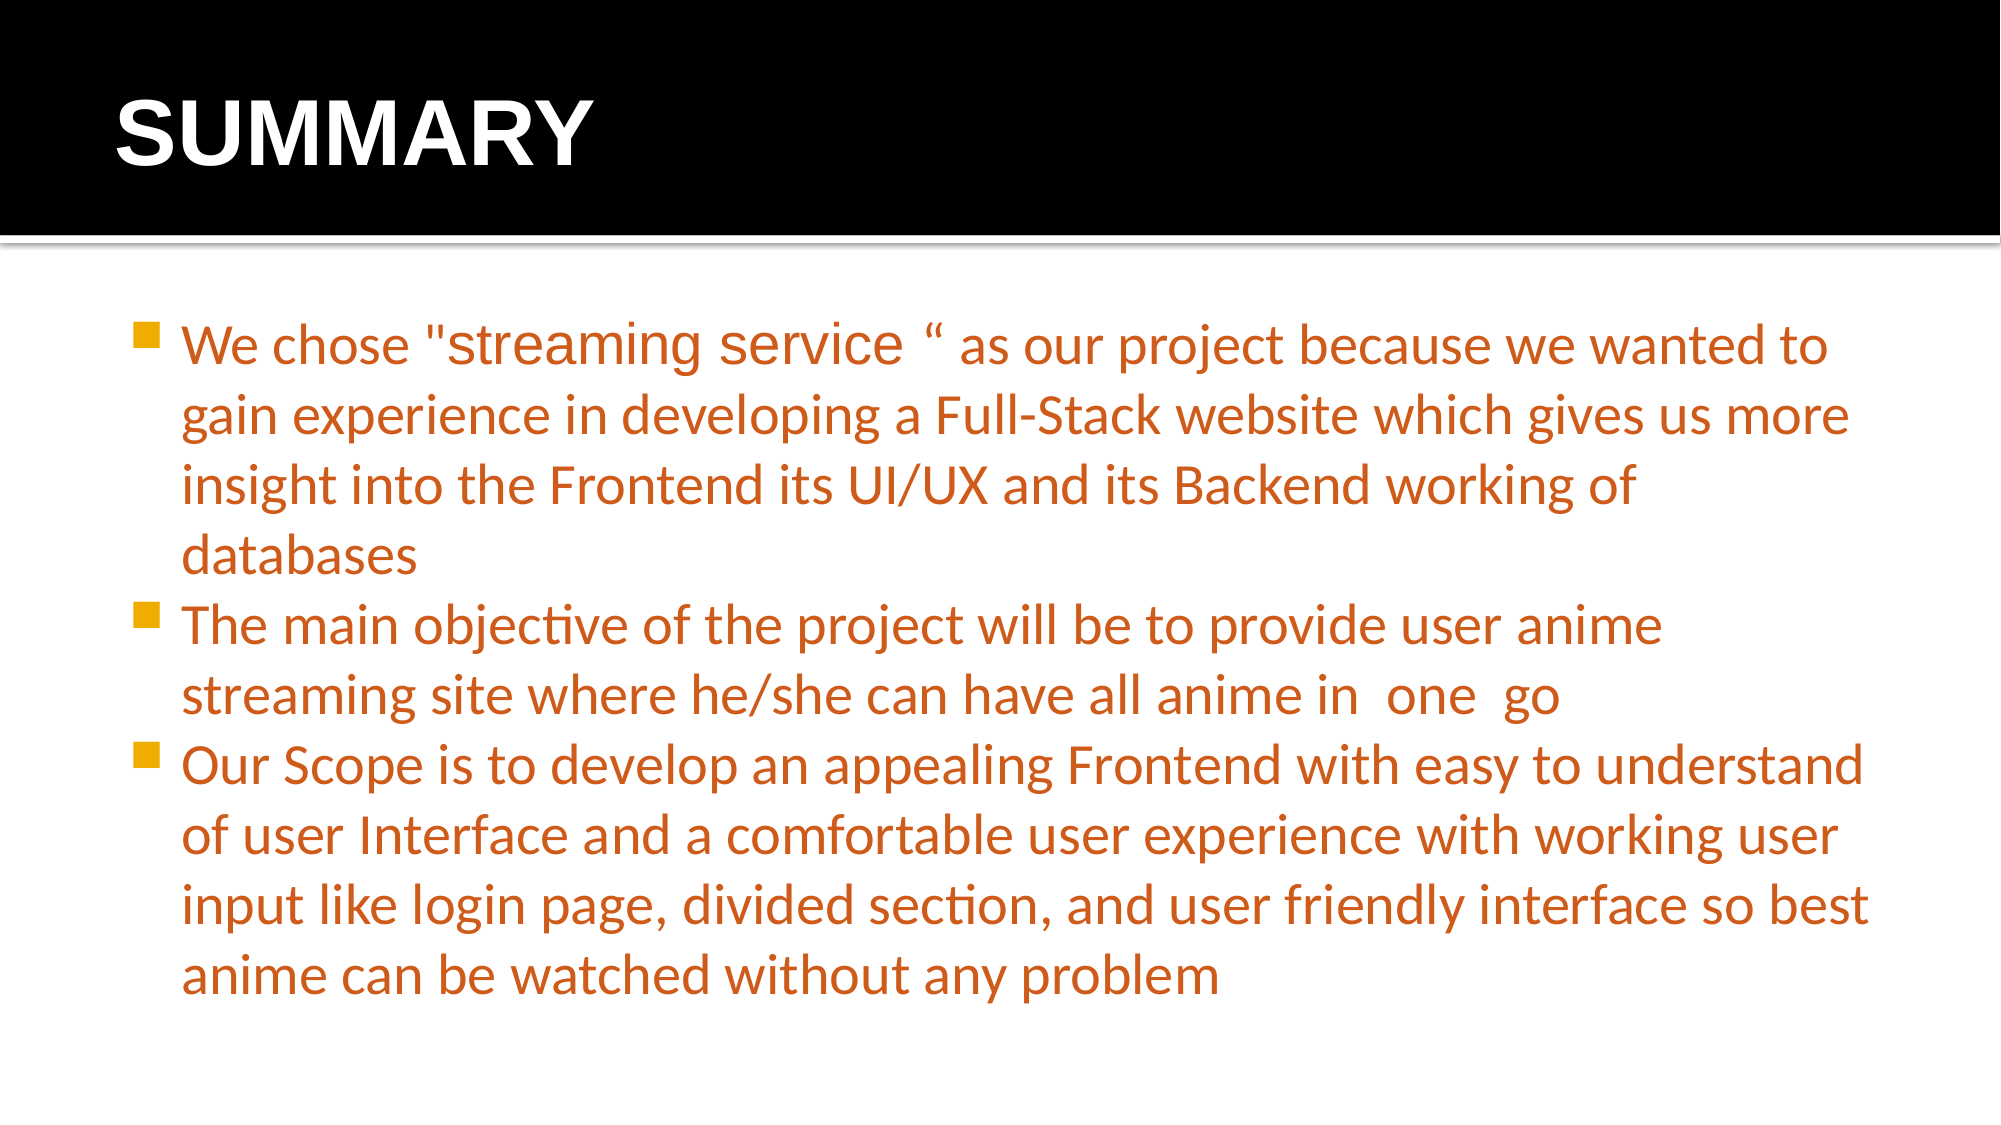

# SUMMARY
We chose "streaming service “ as our project because we wanted to gain experience in developing a Full-Stack website which gives us more insight into the Frontend its UI/UX and its Backend working of databases
The main objective of the project will be to provide user anime streaming site where he/she can have all anime in  one  go
Our Scope is to develop an appealing Frontend with easy to understand of user Interface and a comfortable user experience with working user input like login page, divided section, and user friendly interface so best anime can be watched without any problem